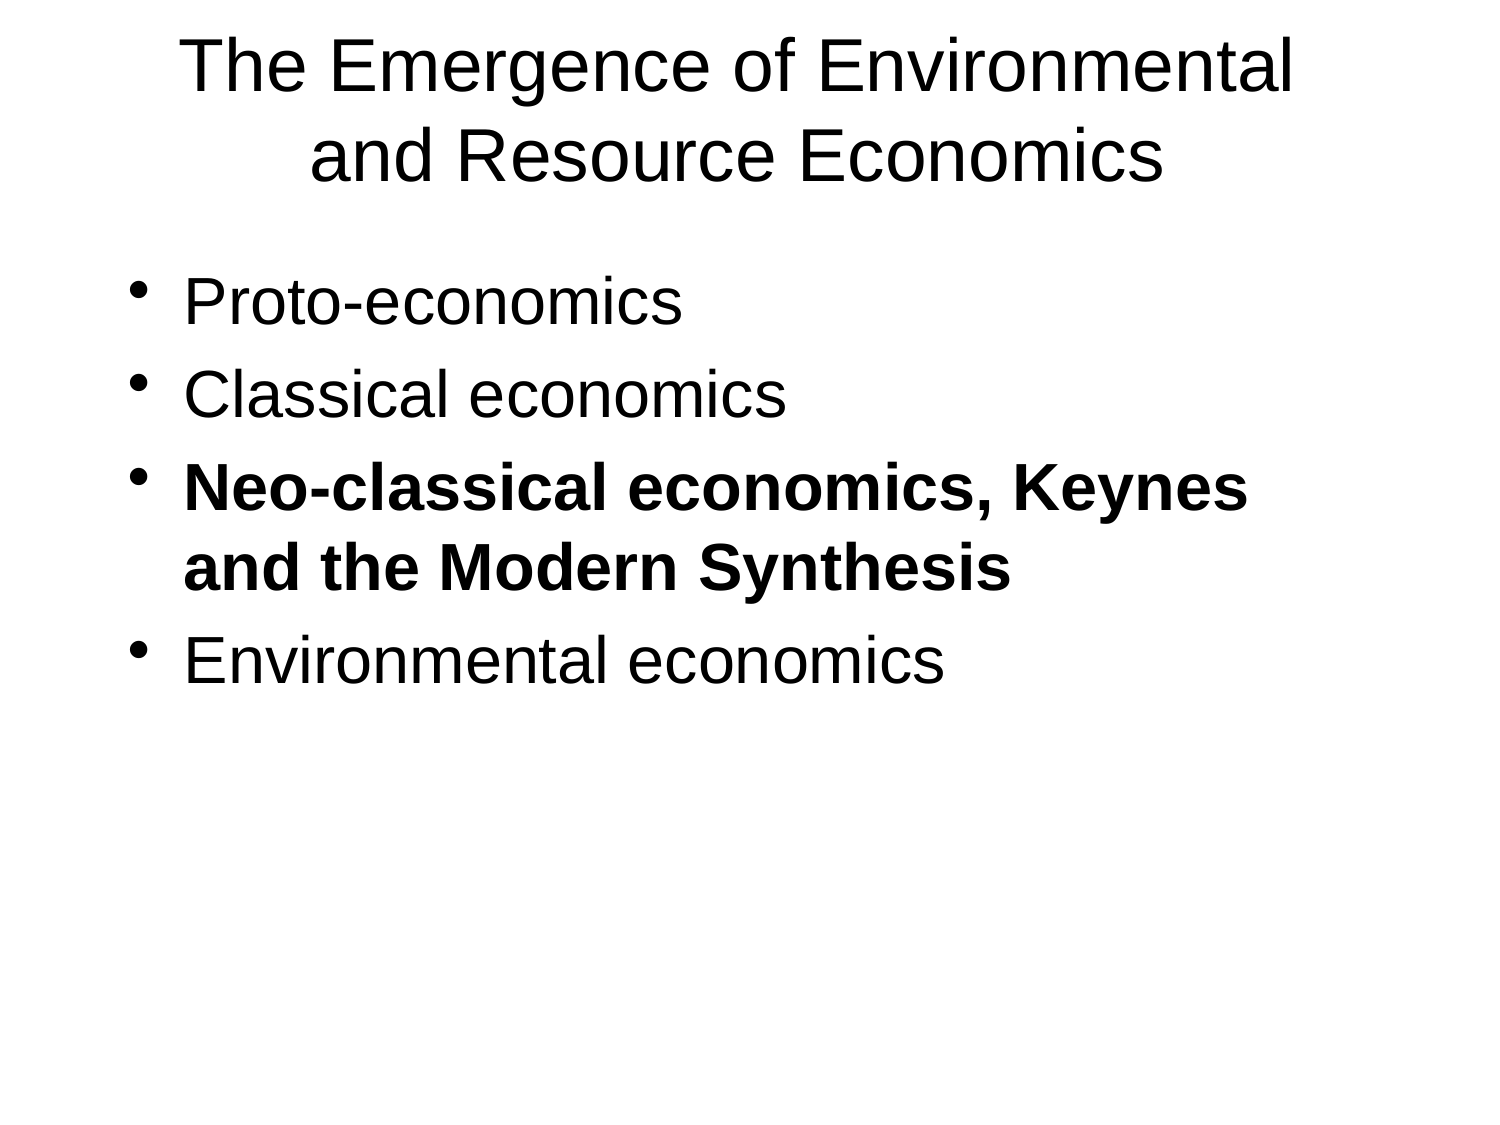

# The Emergence of Environmental and Resource Economics
Proto-economics
Classical economics
Neo-classical economics, Keynes and the Modern Synthesis
Environmental economics